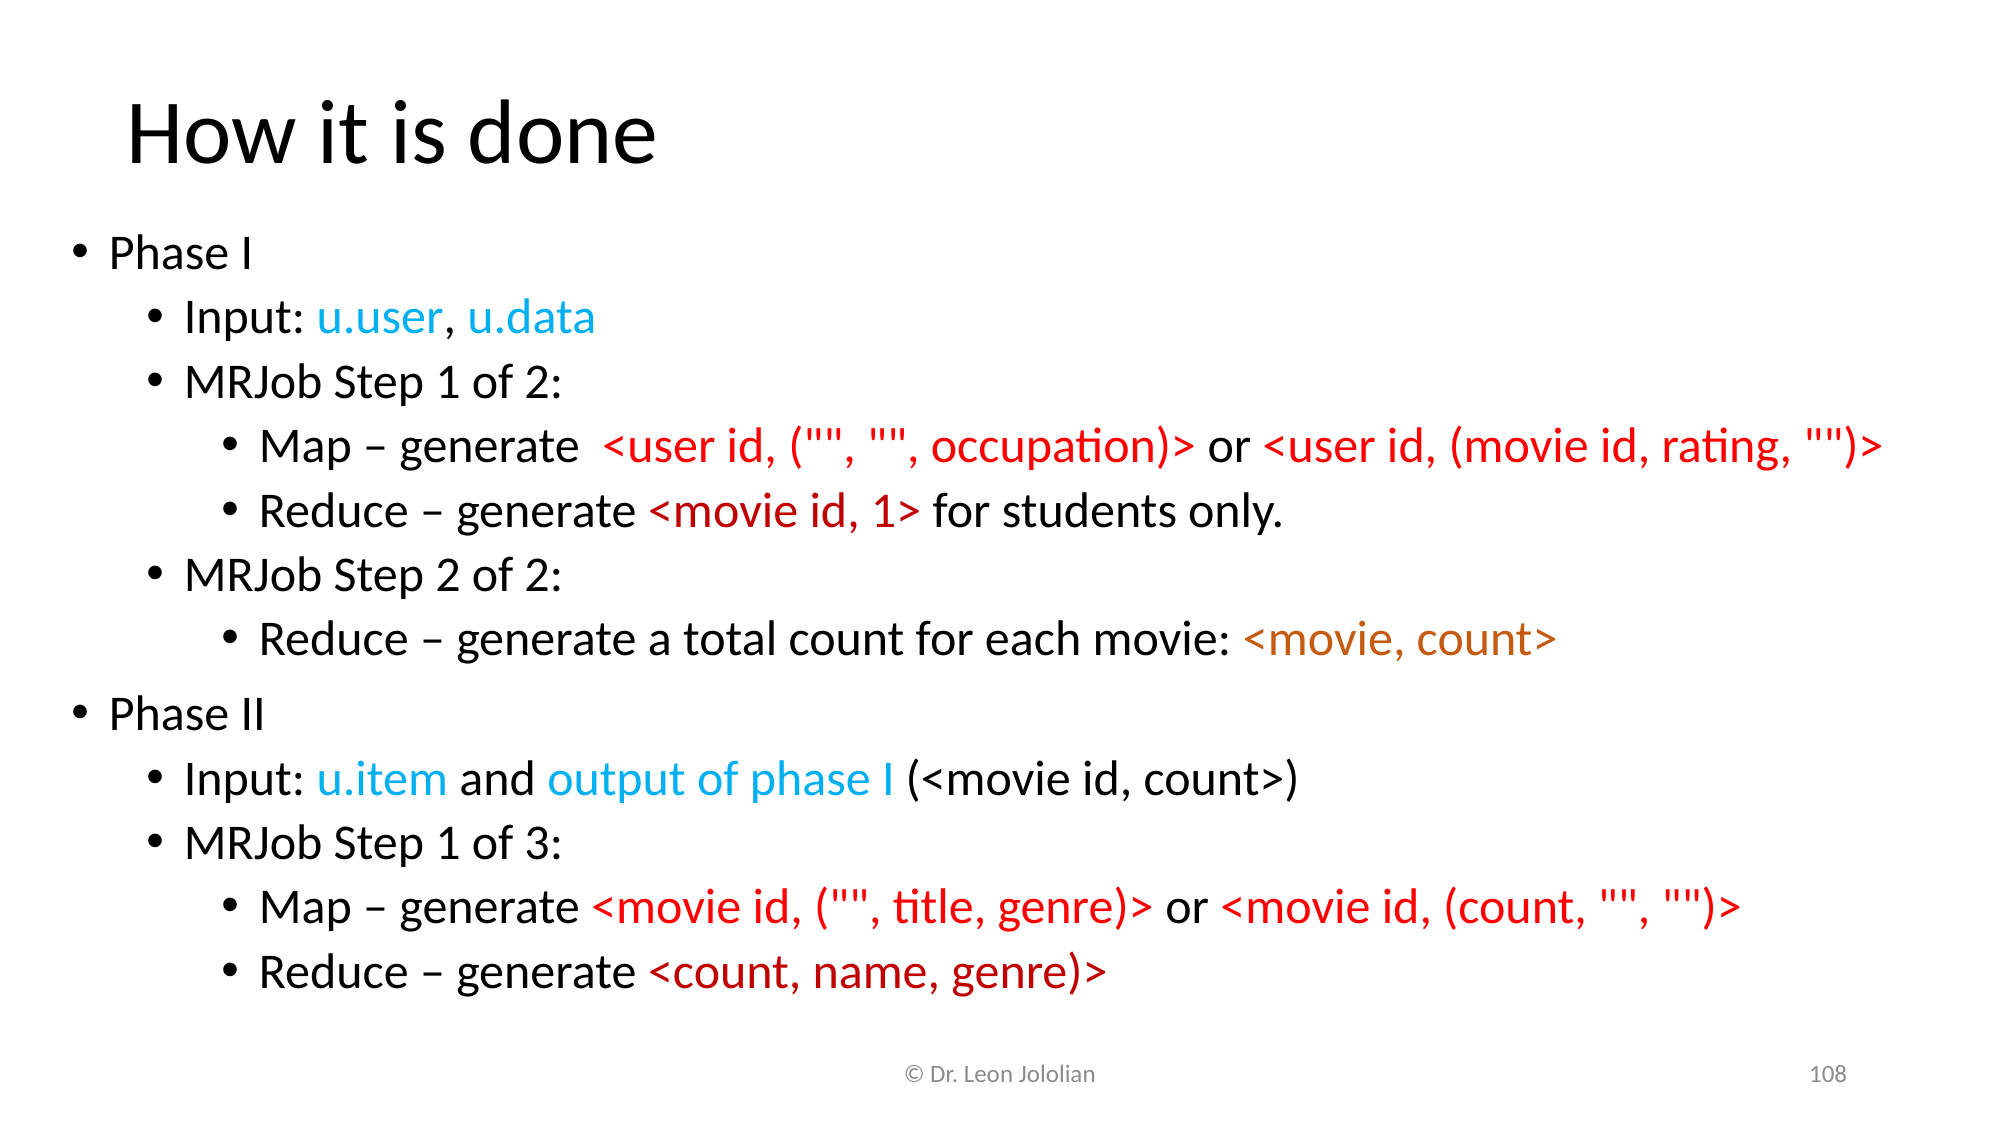

# How it is done
Phase I
Input: u.user, u.data
MRJob Step 1 of 2:
Map – generate  <user id, ("", "", occupation)> or <user id, (movie id, rating, "")>
Reduce – generate <movie id, 1> for students only.
MRJob Step 2 of 2:
Reduce – generate a total count for each movie: <movie, count>
Phase II
Input: u.item and output of phase I (<movie id, count>)
MRJob Step 1 of 3:
Map – generate <movie id, ("", title, genre)> or <movie id, (count, "", "")>
Reduce – generate <count, name, genre)>
© Dr. Leon Jololian
108